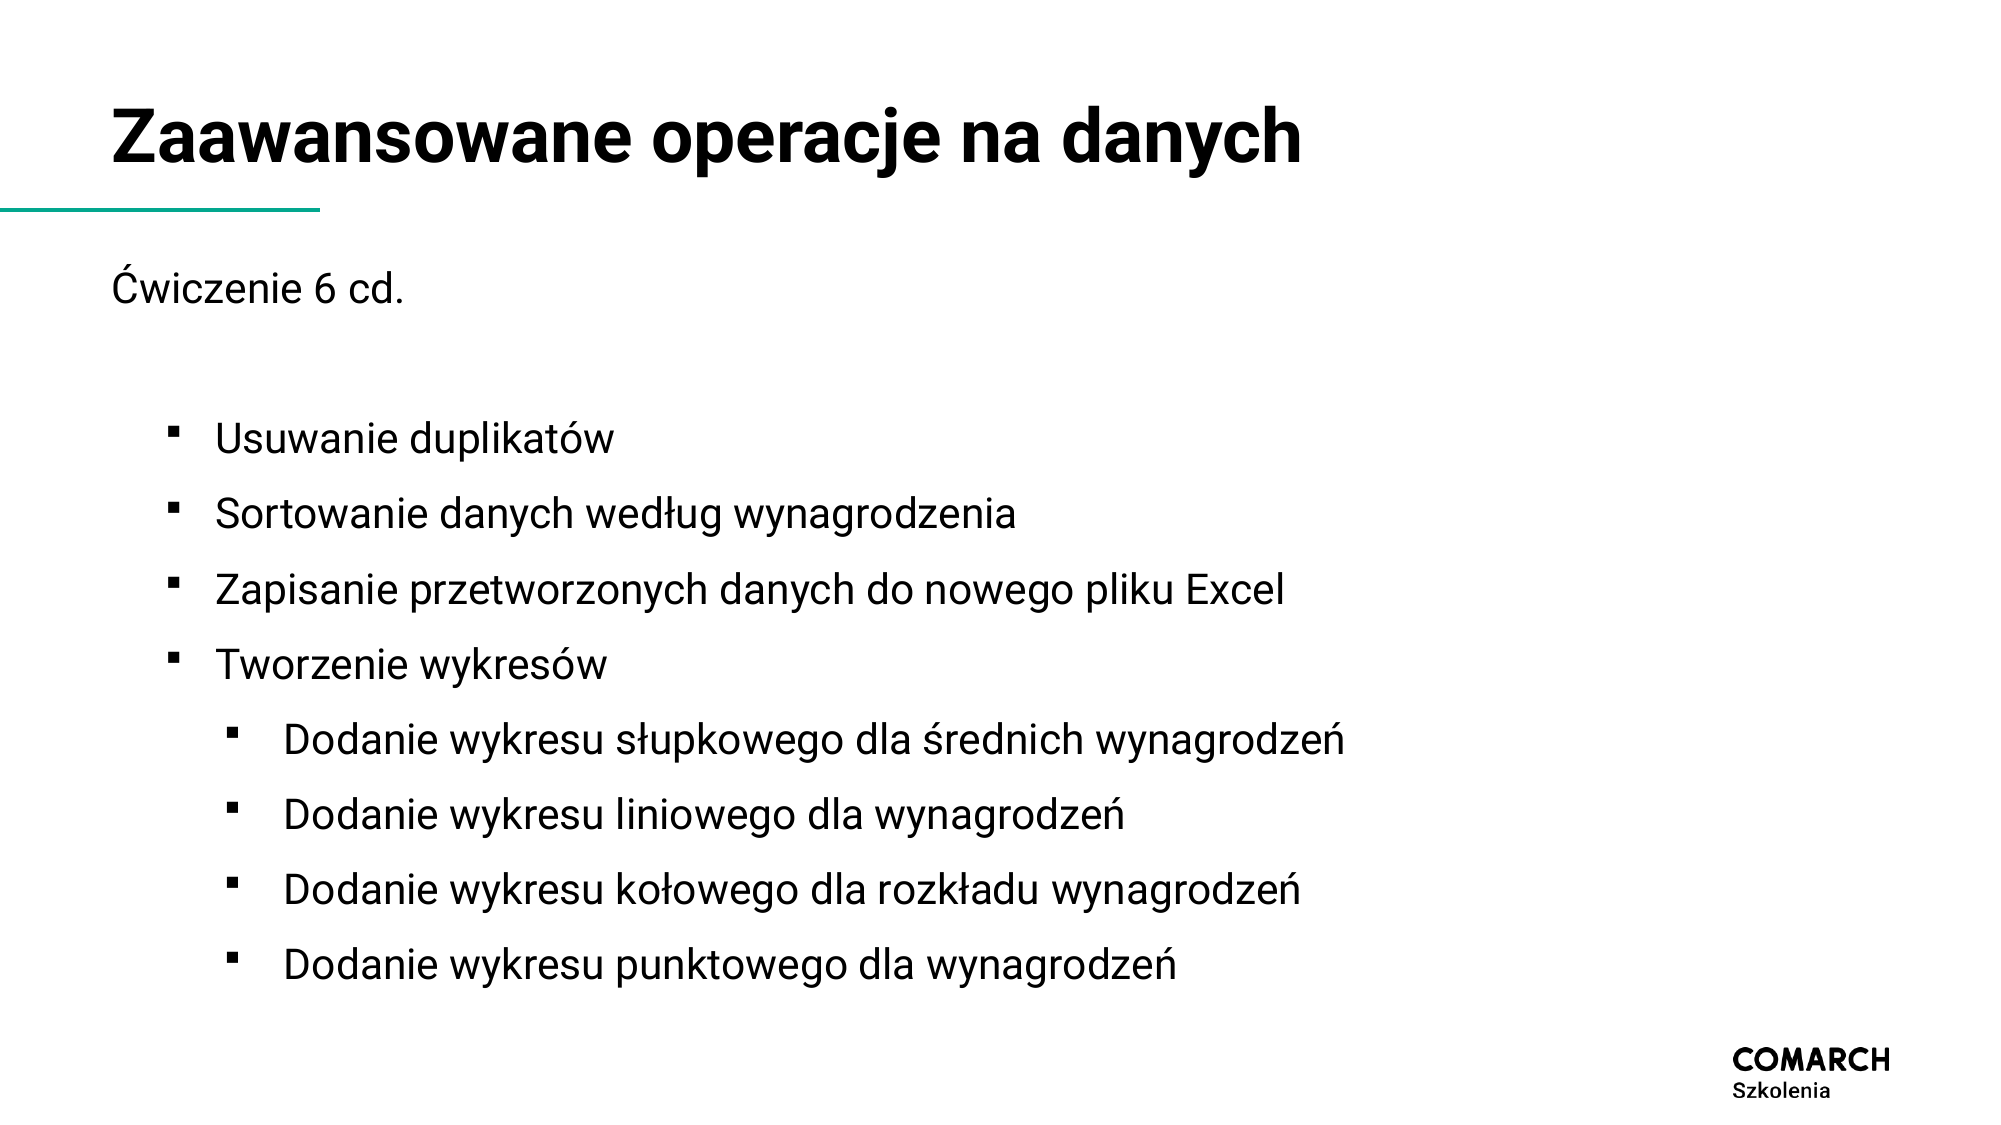

# Zaawansowane operacje na danych
Ćwiczenie 6 cd.

Usuwanie duplikatów
Sortowanie danych według wynagrodzenia
Zapisanie przetworzonych danych do nowego pliku Excel
Tworzenie wykresów
Dodanie wykresu słupkowego dla średnich wynagrodzeń
Dodanie wykresu liniowego dla wynagrodzeń
Dodanie wykresu kołowego dla rozkładu wynagrodzeń
Dodanie wykresu punktowego dla wynagrodzeń